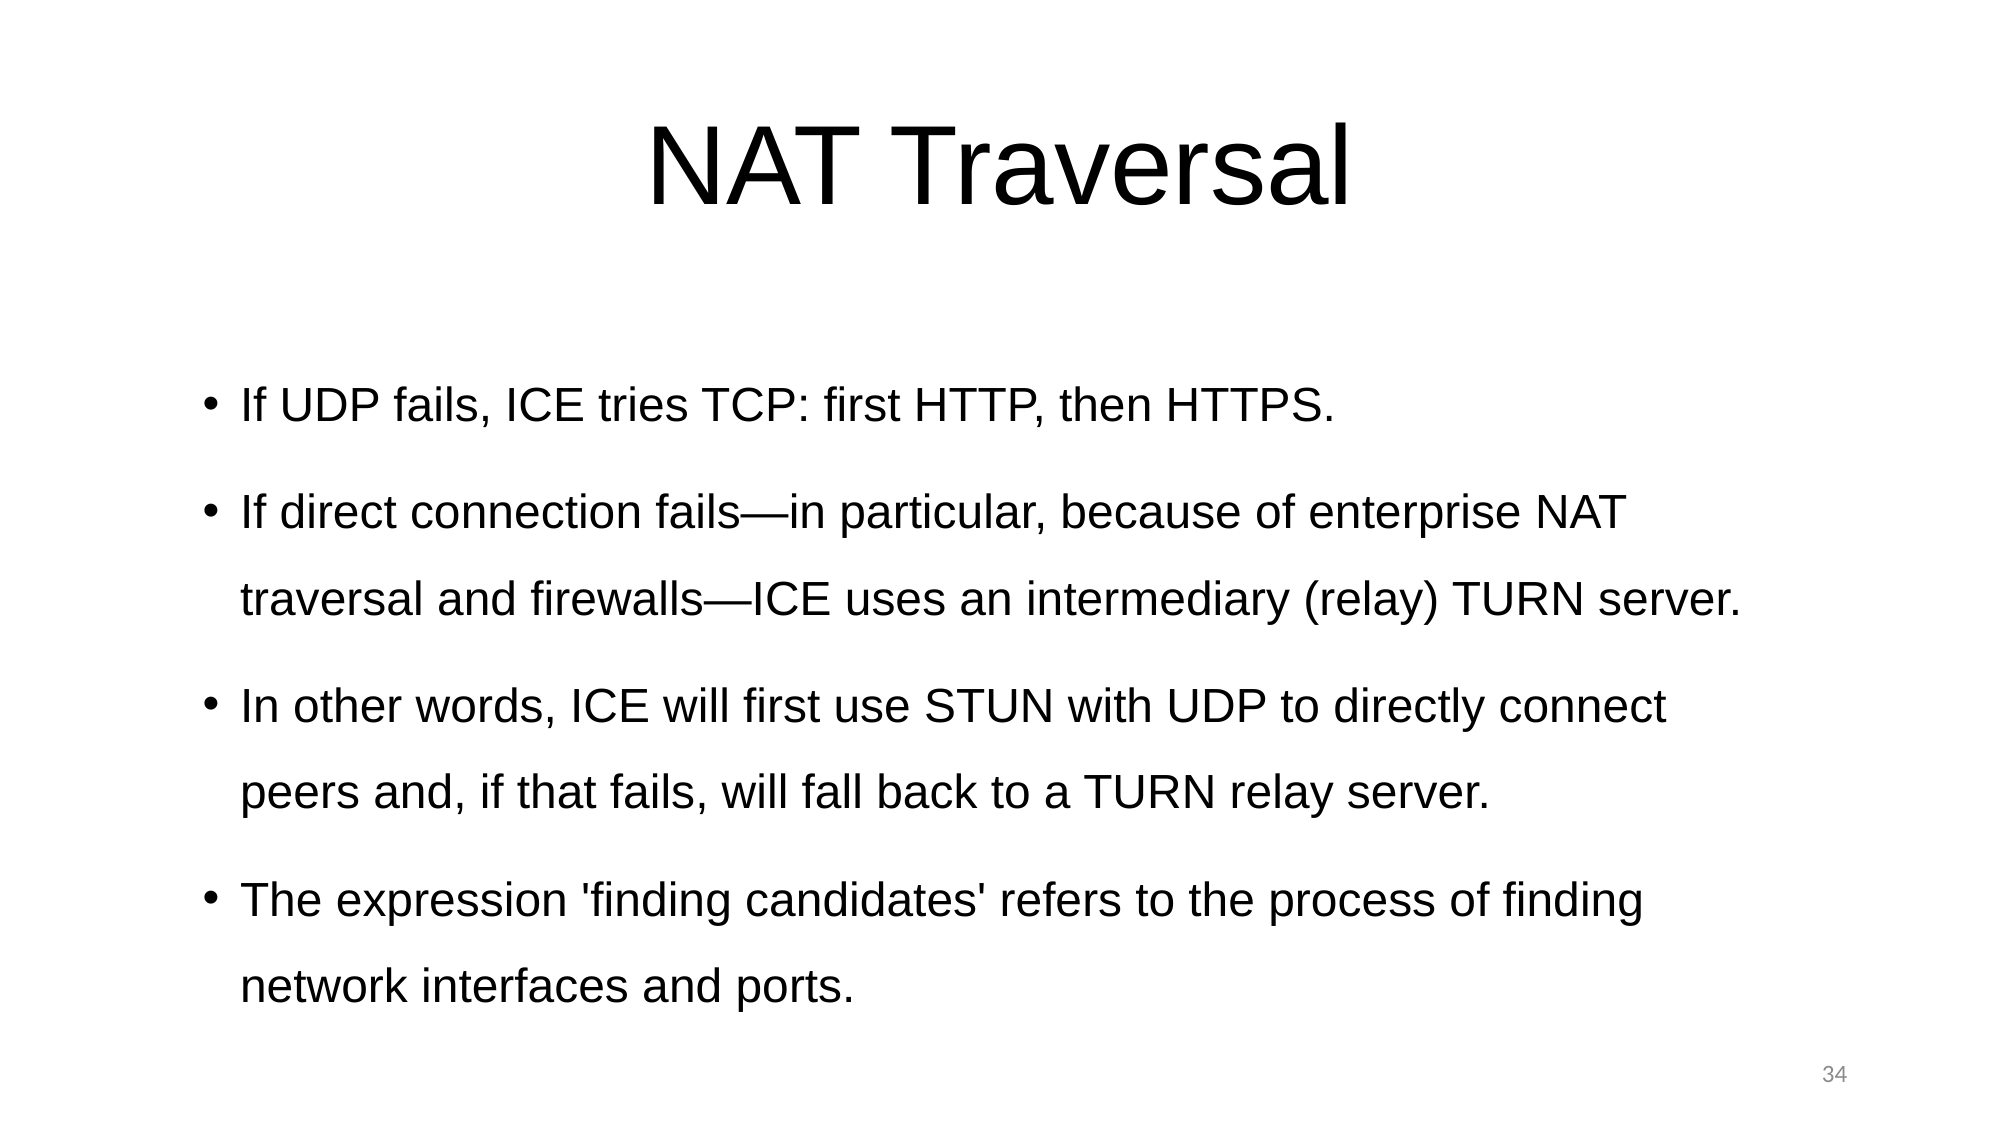

# NAT Traversal
If UDP fails, ICE tries TCP: first HTTP, then HTTPS.
If direct connection fails—in particular, because of enterprise NAT traversal and firewalls—ICE uses an intermediary (relay) TURN server.
In other words, ICE will first use STUN with UDP to directly connect peers and, if that fails, will fall back to a TURN relay server.
The expression 'finding candidates' refers to the process of finding network interfaces and ports.
34